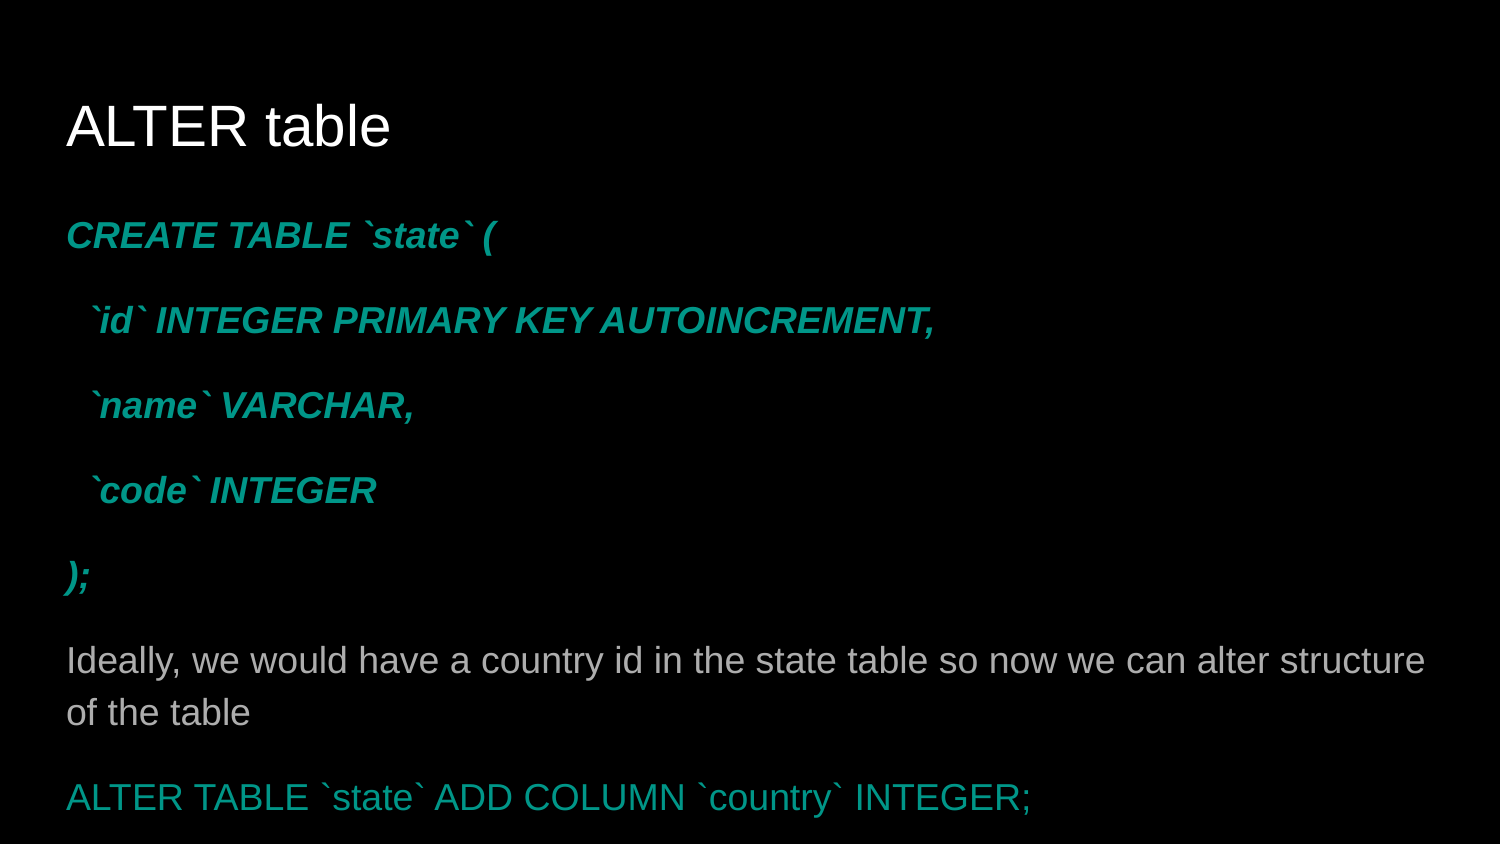

# ALTER table
CREATE TABLE `state` (
  `id` INTEGER PRIMARY KEY AUTOINCREMENT,
  `name` VARCHAR,
  `code` INTEGER
);
Ideally, we would have a country id in the state table so now we can alter structure of the table
ALTER TABLE `state` ADD COLUMN `country` INTEGER;

https://goo.gl/kCuA7F